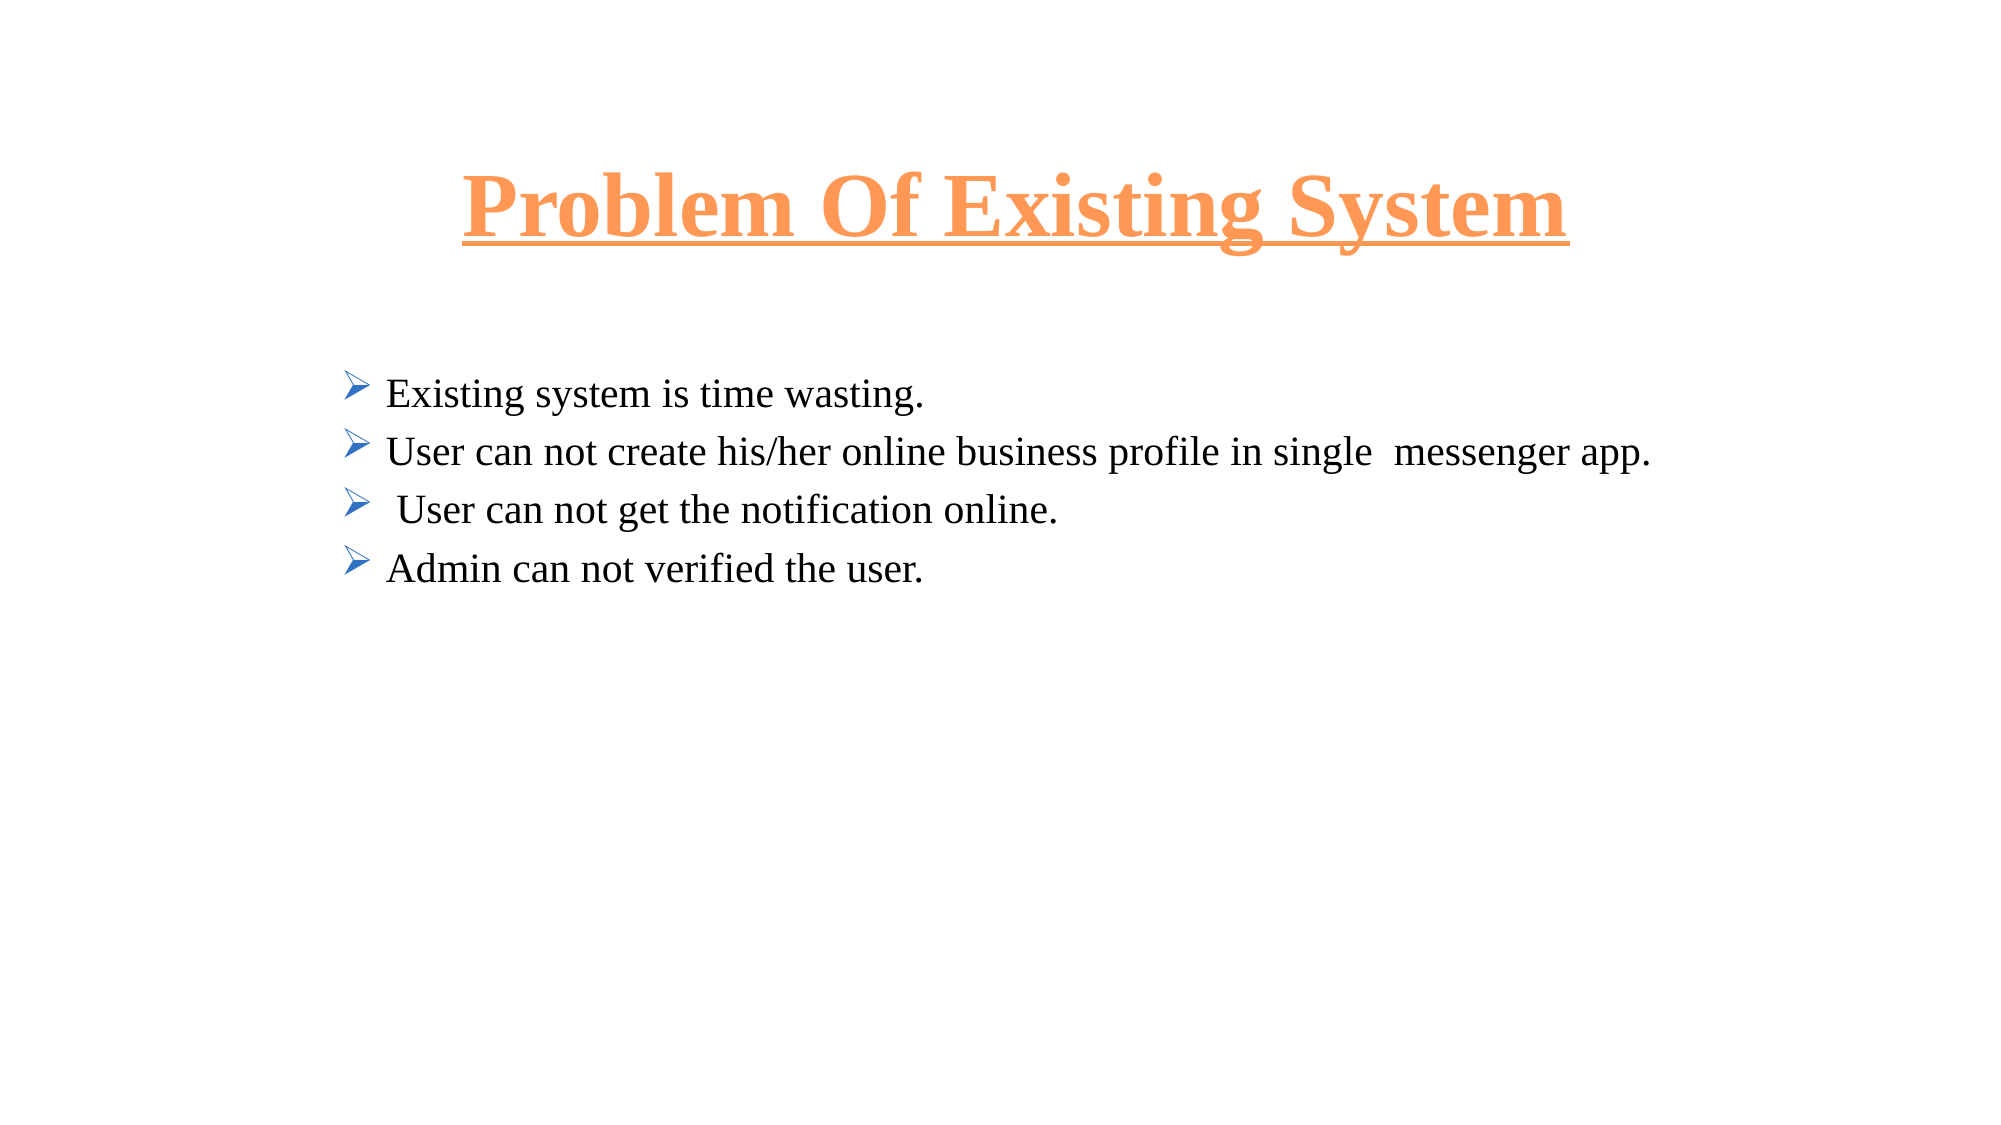

Problem Of Existing System

Existing system is time wasting.
User can not create his/her online business profile in single  messenger app.
 User can not get the notification online.
Admin can not verified the user.